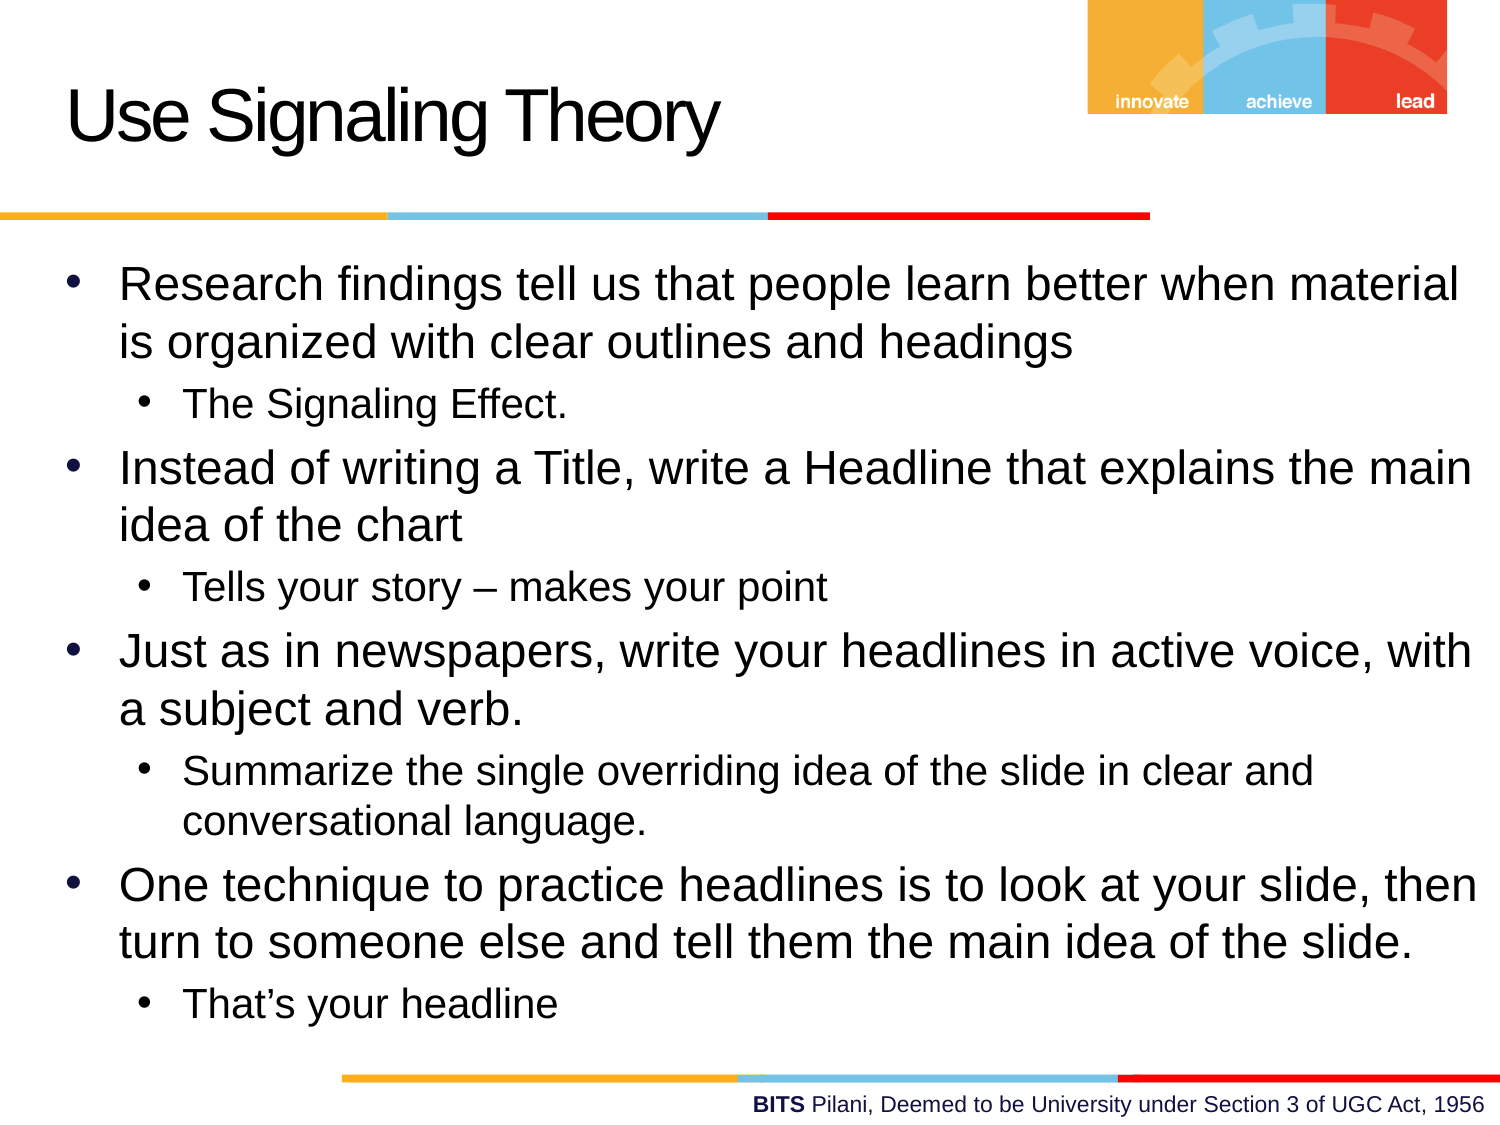

Use Signaling Theory
Research findings tell us that people learn better when material is organized with clear outlines and headings
The Signaling Effect.
Instead of writing a Title, write a Headline that explains the main idea of the chart
Tells your story – makes your point
Just as in newspapers, write your headlines in active voice, with a subject and verb.
Summarize the single overriding idea of the slide in clear and conversational language.
One technique to practice headlines is to look at your slide, then turn to someone else and tell them the main idea of the slide.
That’s your headline